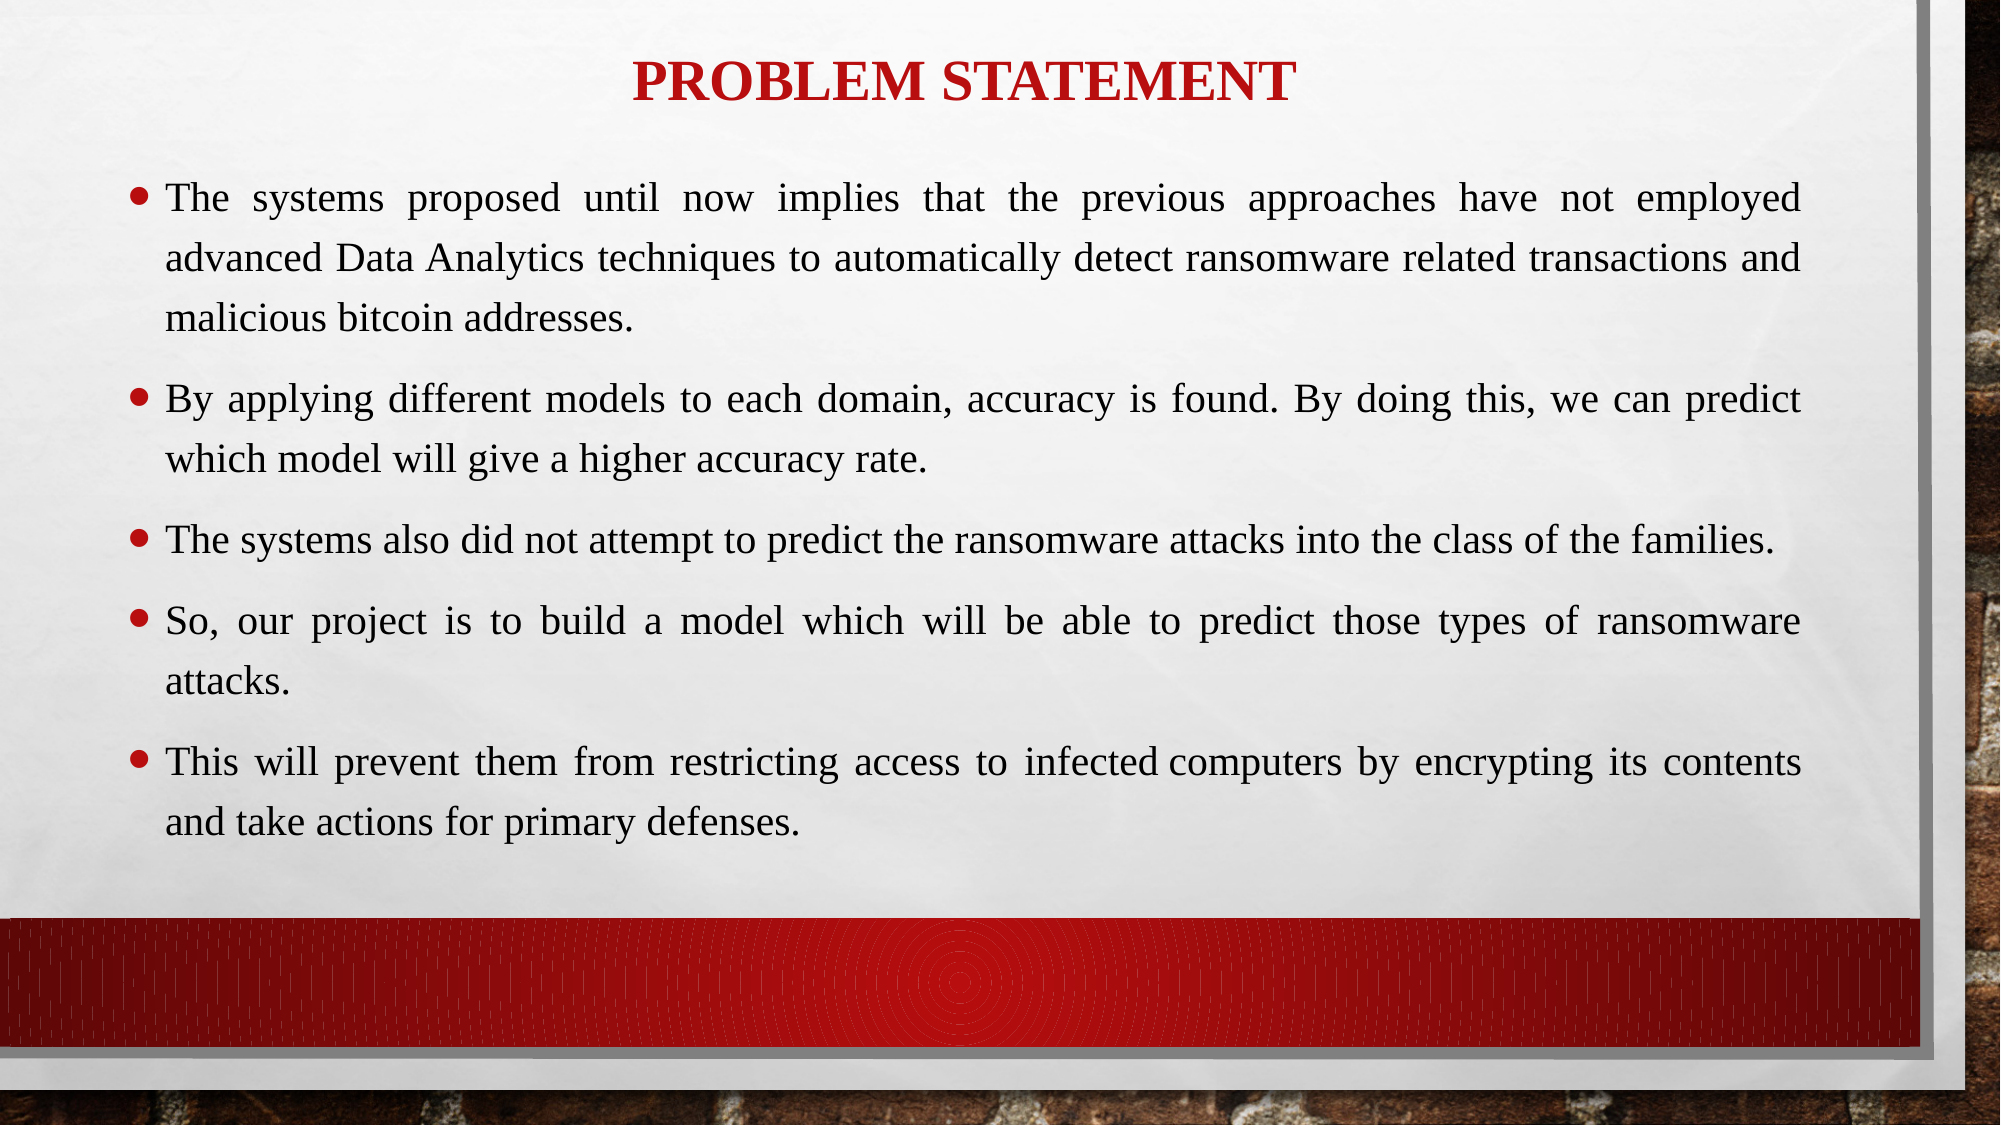

# PROBLEM STATEMENT
The systems proposed until now implies that the previous approaches have not employed advanced Data Analytics techniques to automatically detect ransomware related transactions and malicious bitcoin addresses.
By applying different models to each domain, accuracy is found. By doing this, we can predict which model will give a higher accuracy rate.
The systems also did not attempt to predict the ransomware attacks into the class of the families.
So, our project is to build a model which will be able to predict those types of ransomware attacks.
This will prevent them from restricting access to infected computers by encrypting its contents and take actions for primary defenses.